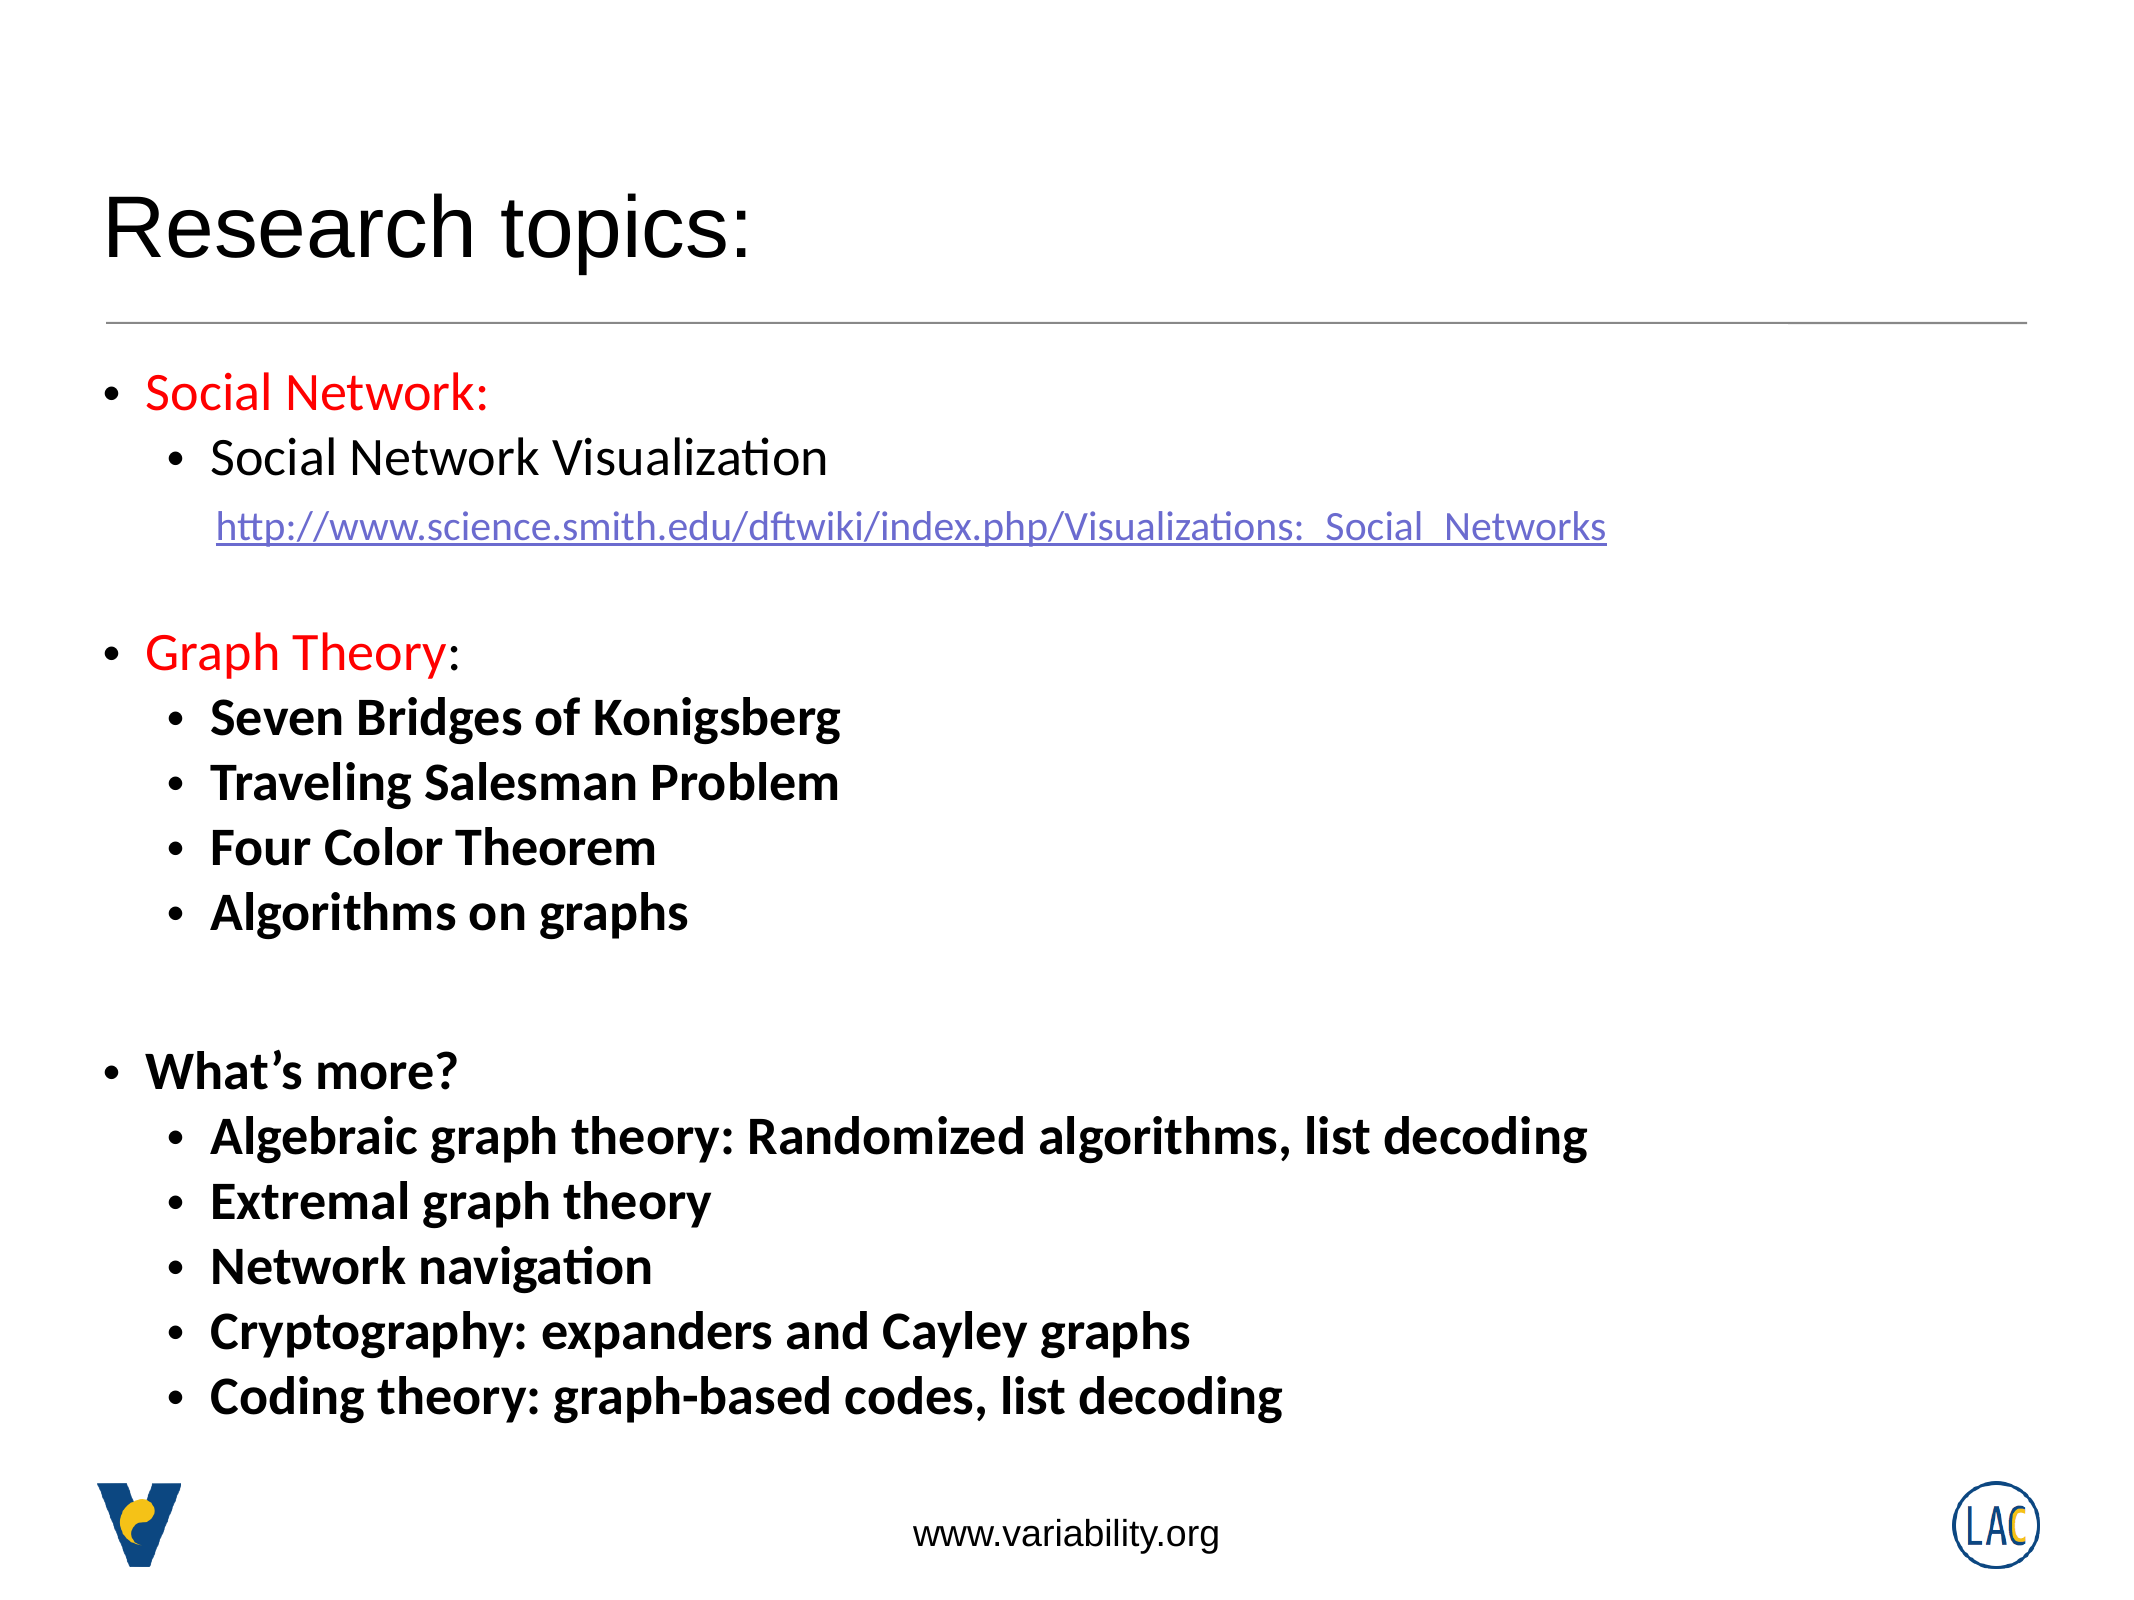

# Research topics:

Social Network:
Social Network Visualization
    http://www.science.smith.edu/dftwiki/index.php/Visualizations:_Social_Networks

Graph Theory:
Seven Bridges of Konigsberg
Traveling Salesman Problem
Four Color Theorem
Algorithms on graphs

What’s more?
Algebraic graph theory: Randomized algorithms, list decoding
Extremal graph theory
Network navigation
Cryptography: expanders and Cayley graphs
Coding theory: graph-based codes, list decoding